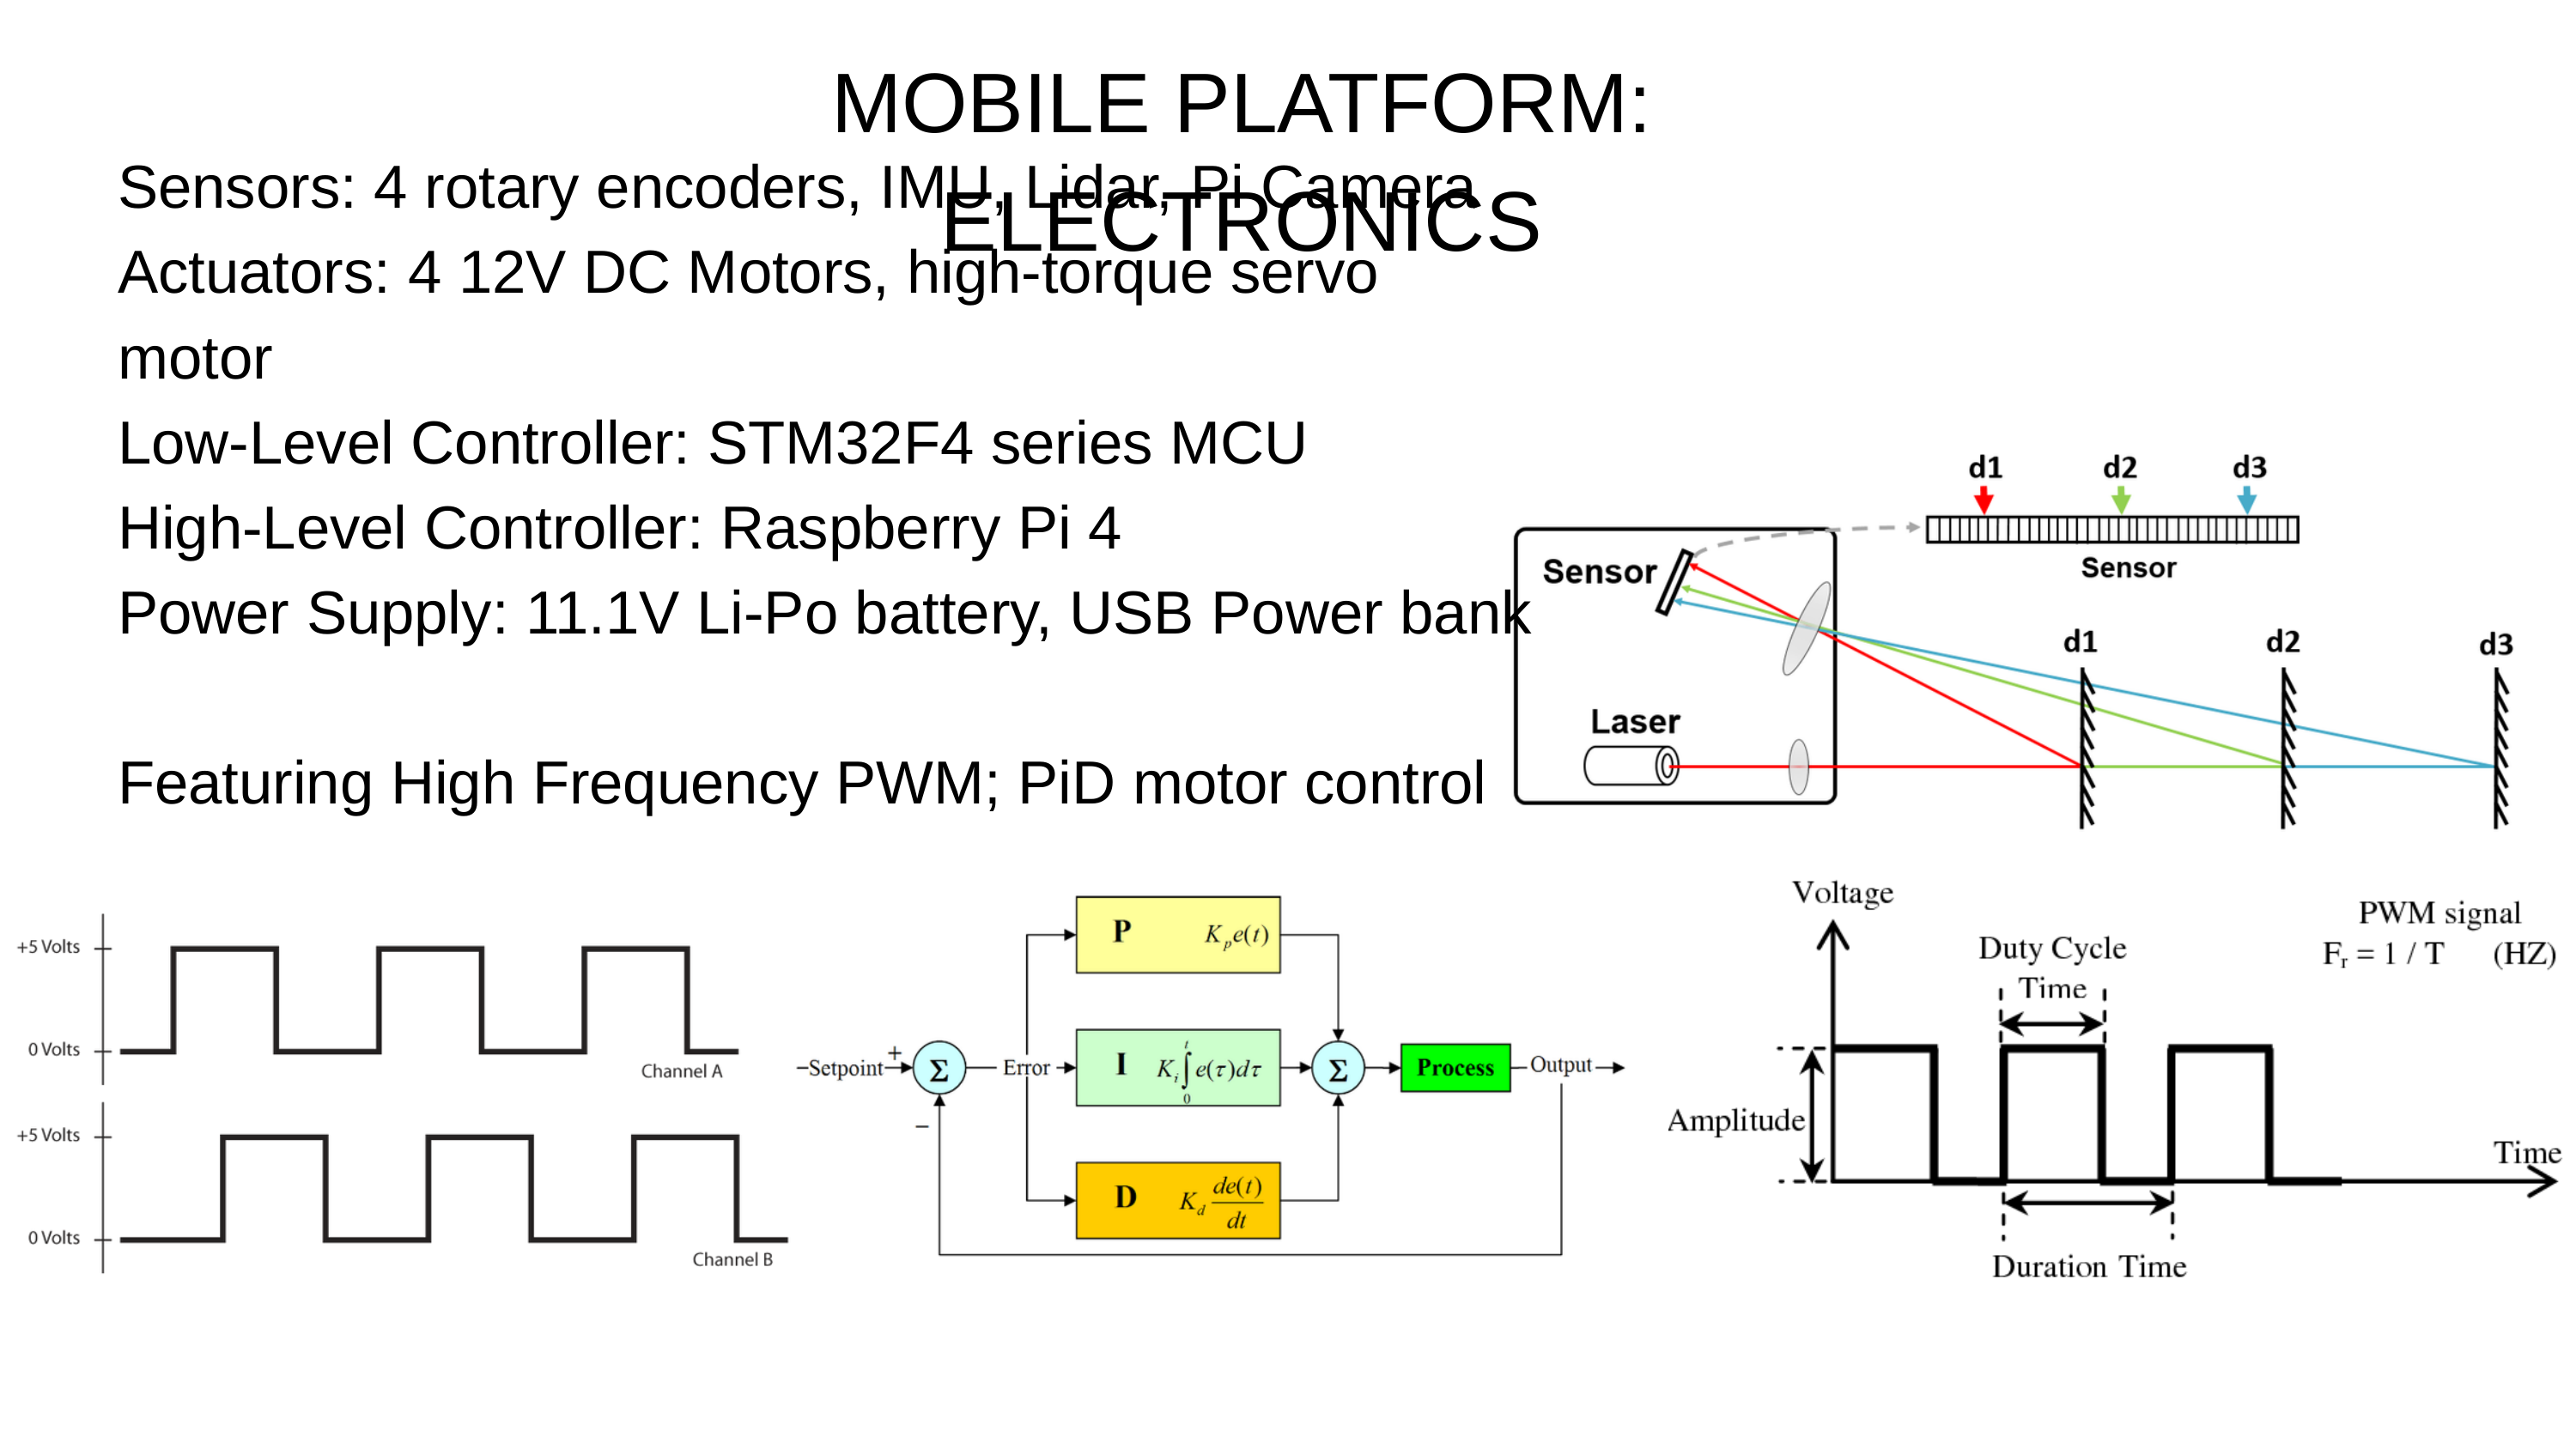

MOBILE PLATFORM: ELECTRONICS
Sensors: 4 rotary encoders, IMU, Lidar, Pi Camera
Actuators: 4 12V DC Motors, high-torque servo motor
Low-Level Controller: STM32F4 series MCU
High-Level Controller: Raspberry Pi 4
Power Supply: 11.1V Li-Po battery, USB Power bank

Featuring High Frequency PWM; PiD motor control